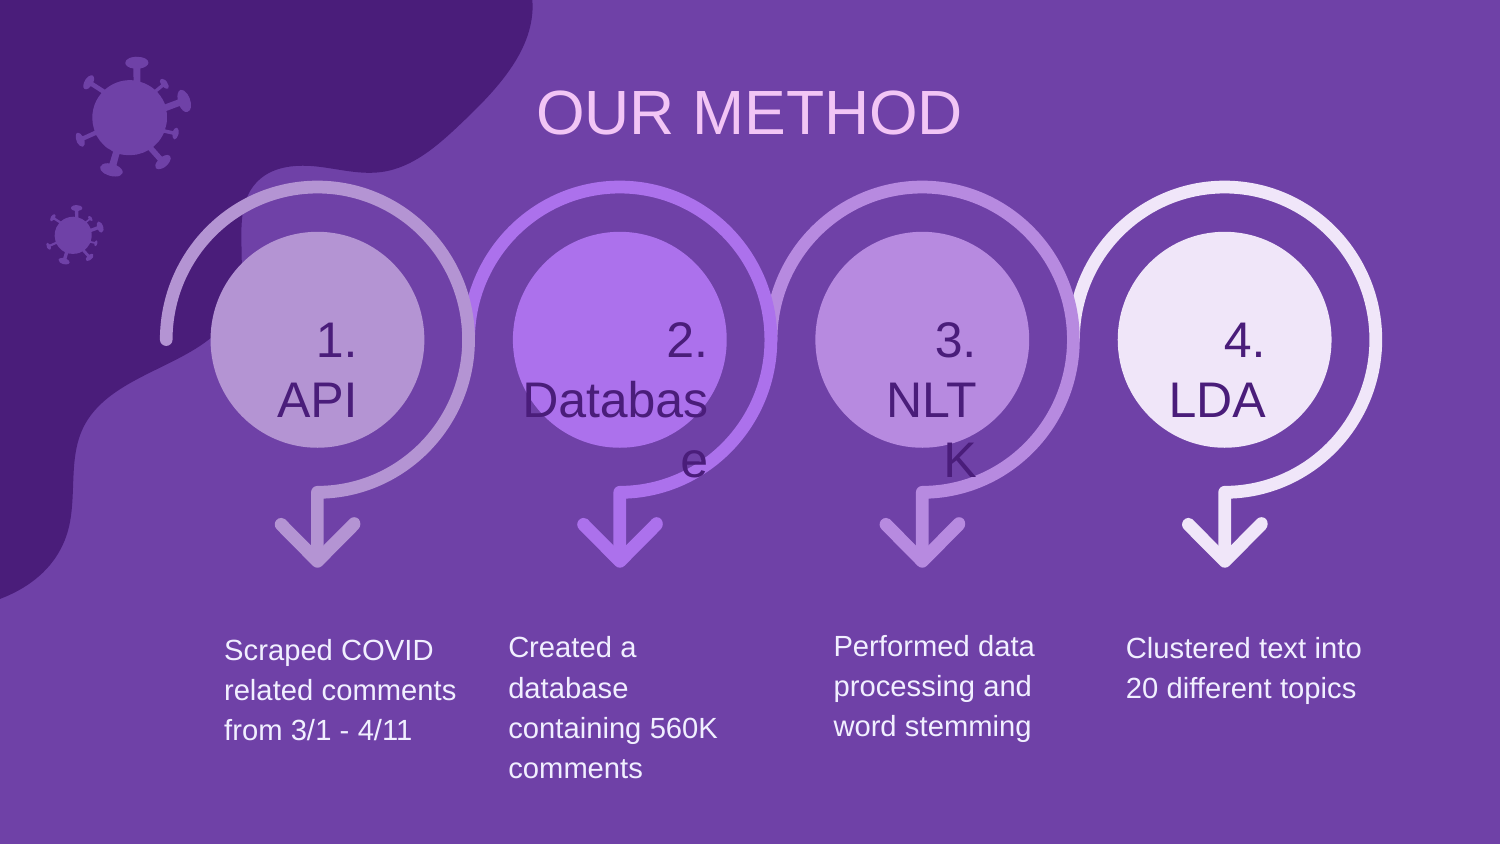

# OUR METHOD

02
1. API
2. Database
3. NLTK
4. LDA
Performed data processing and word stemming
Created a database containing 560K comments
Clustered text into 20 different topics
Scraped COVID related comments from 3/1 - 4/11